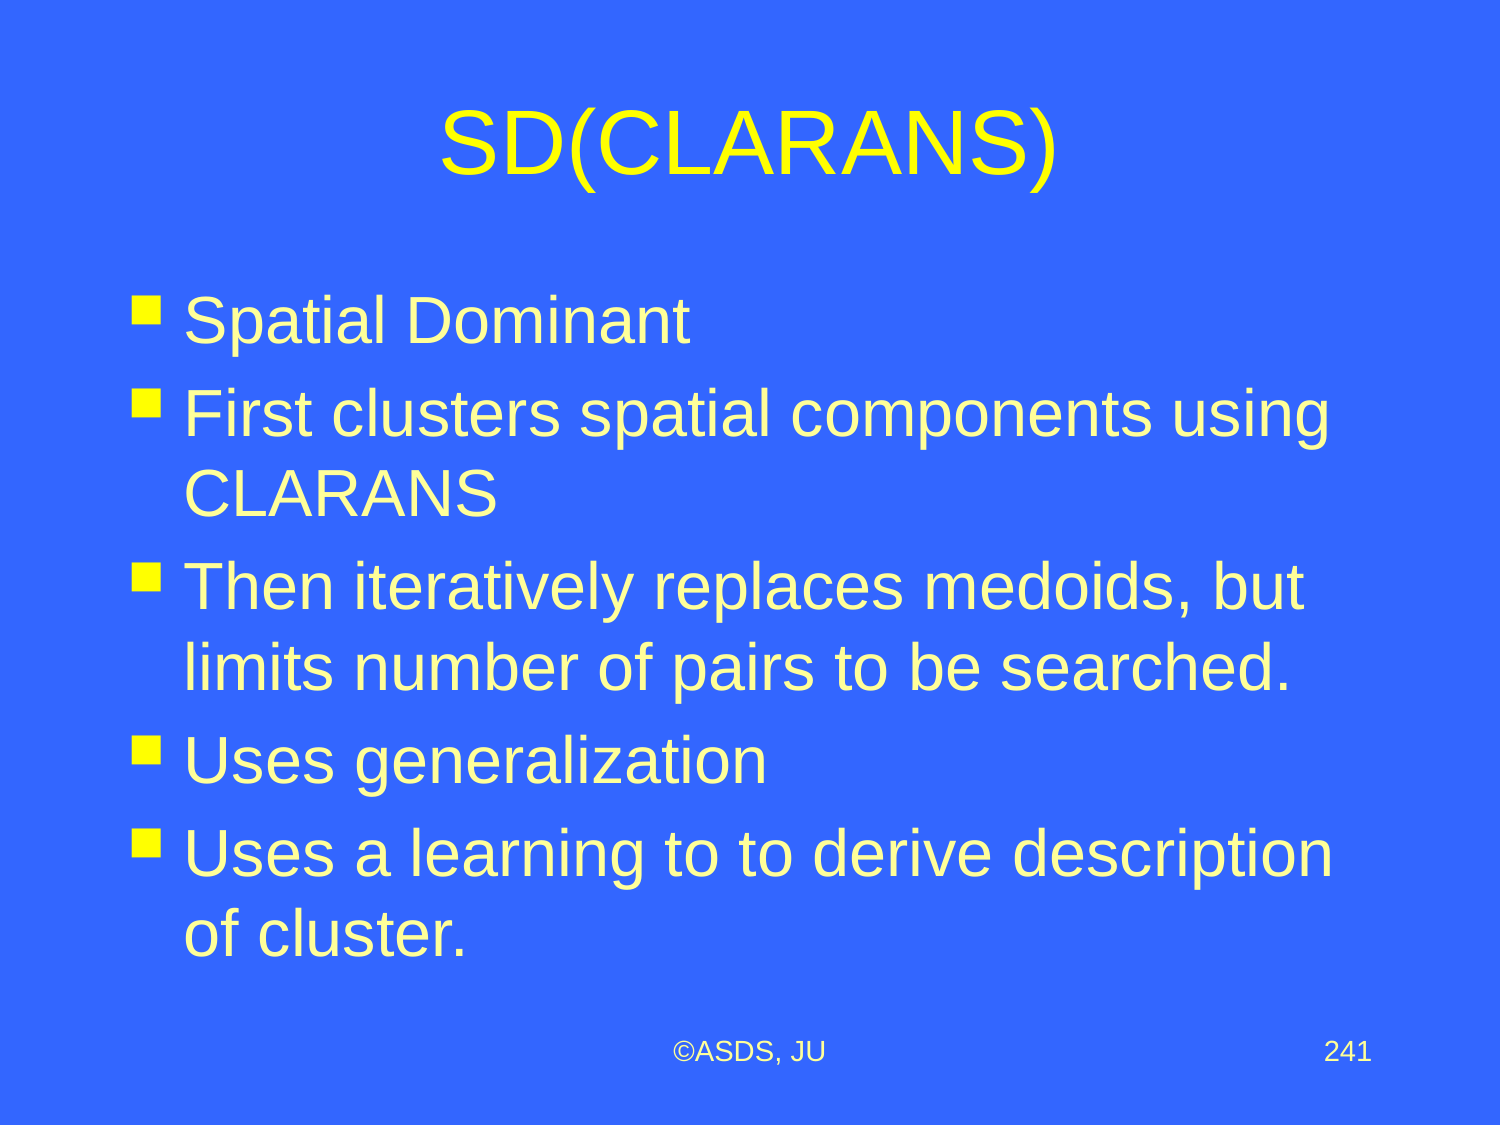

# SD(CLARANS)
Spatial Dominant
First clusters spatial components using CLARANS
Then iteratively replaces medoids, but limits number of pairs to be searched.
Uses generalization
Uses a learning to to derive description of cluster.
©ASDS, JU
241